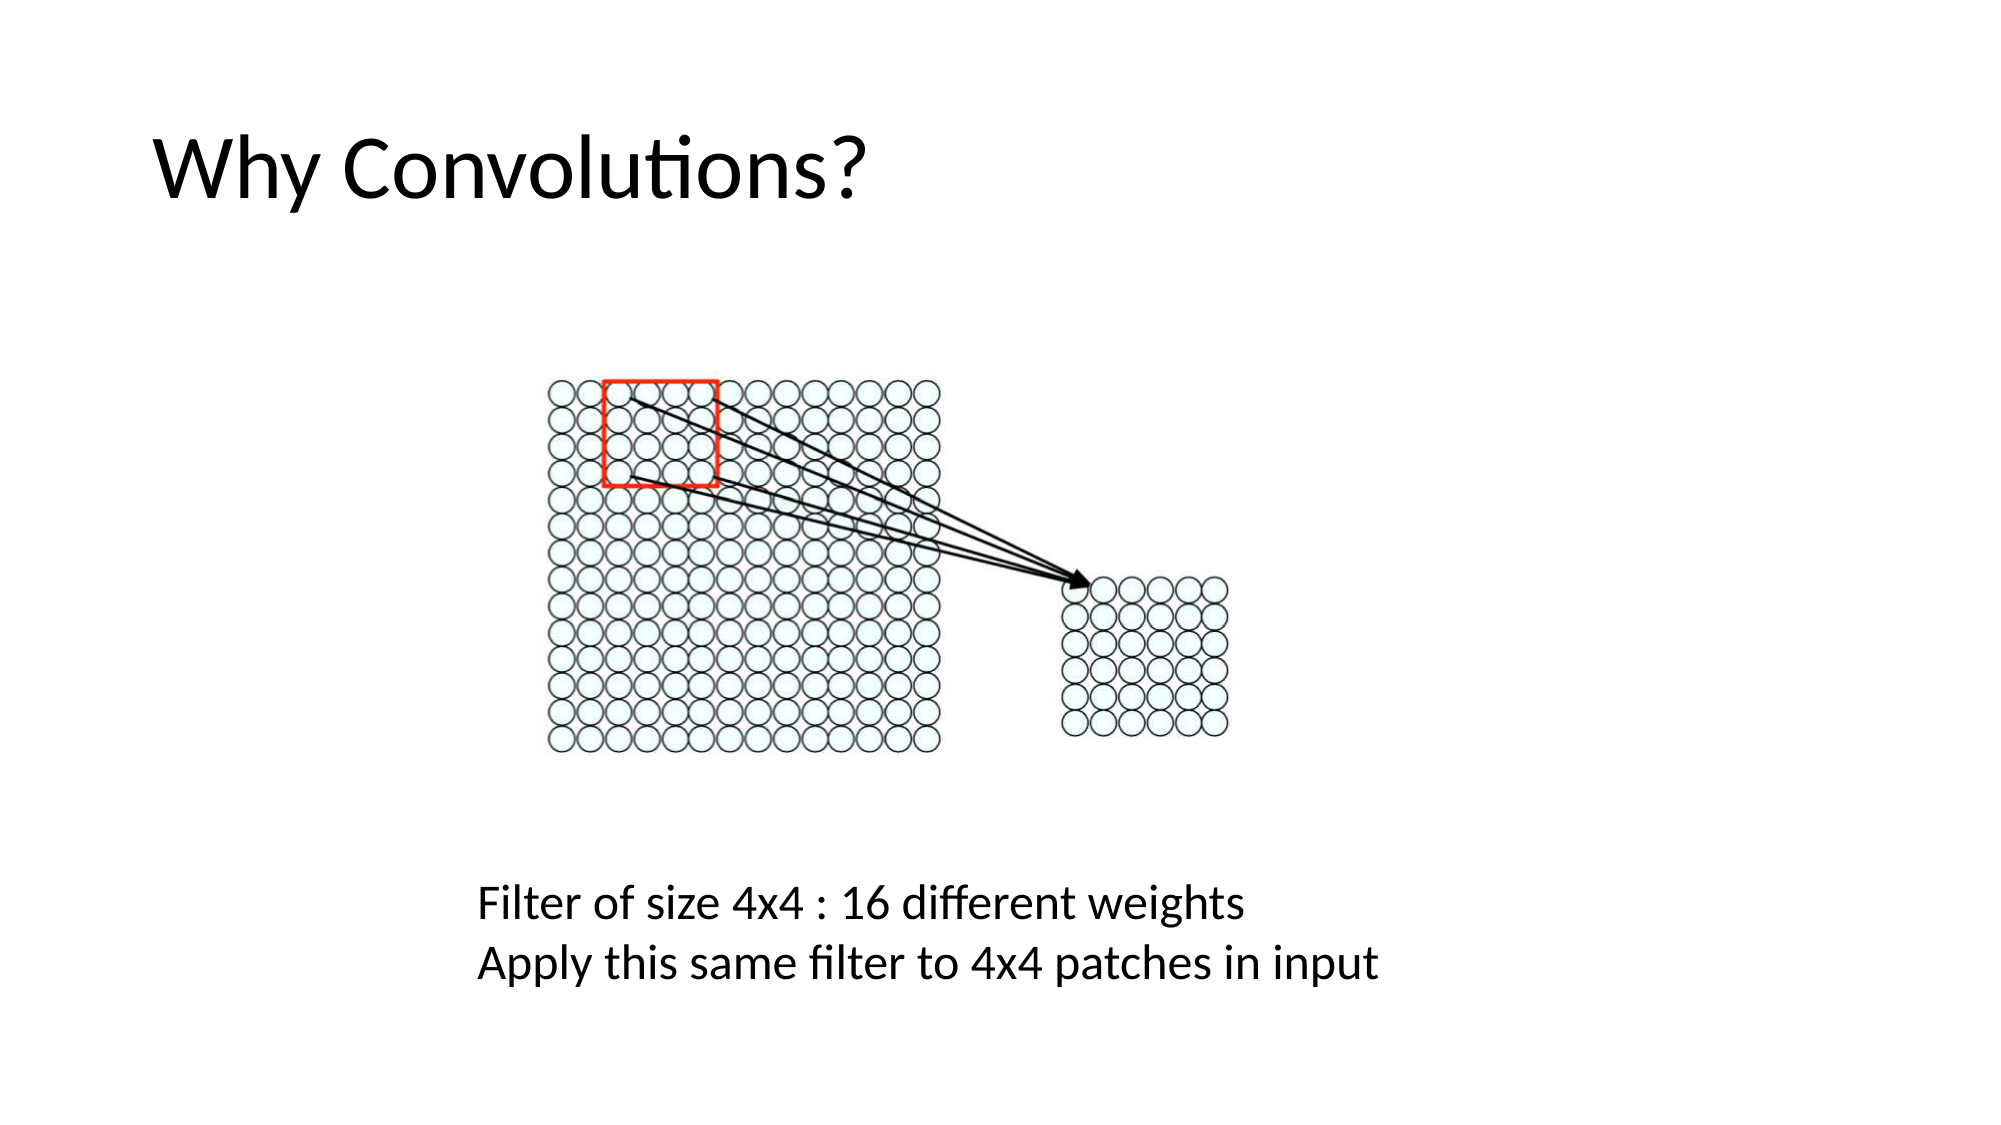

# Why Convolutions?

Filter of size 4x4 : 16 different weights
Apply this same filter to 4x4 patches in input